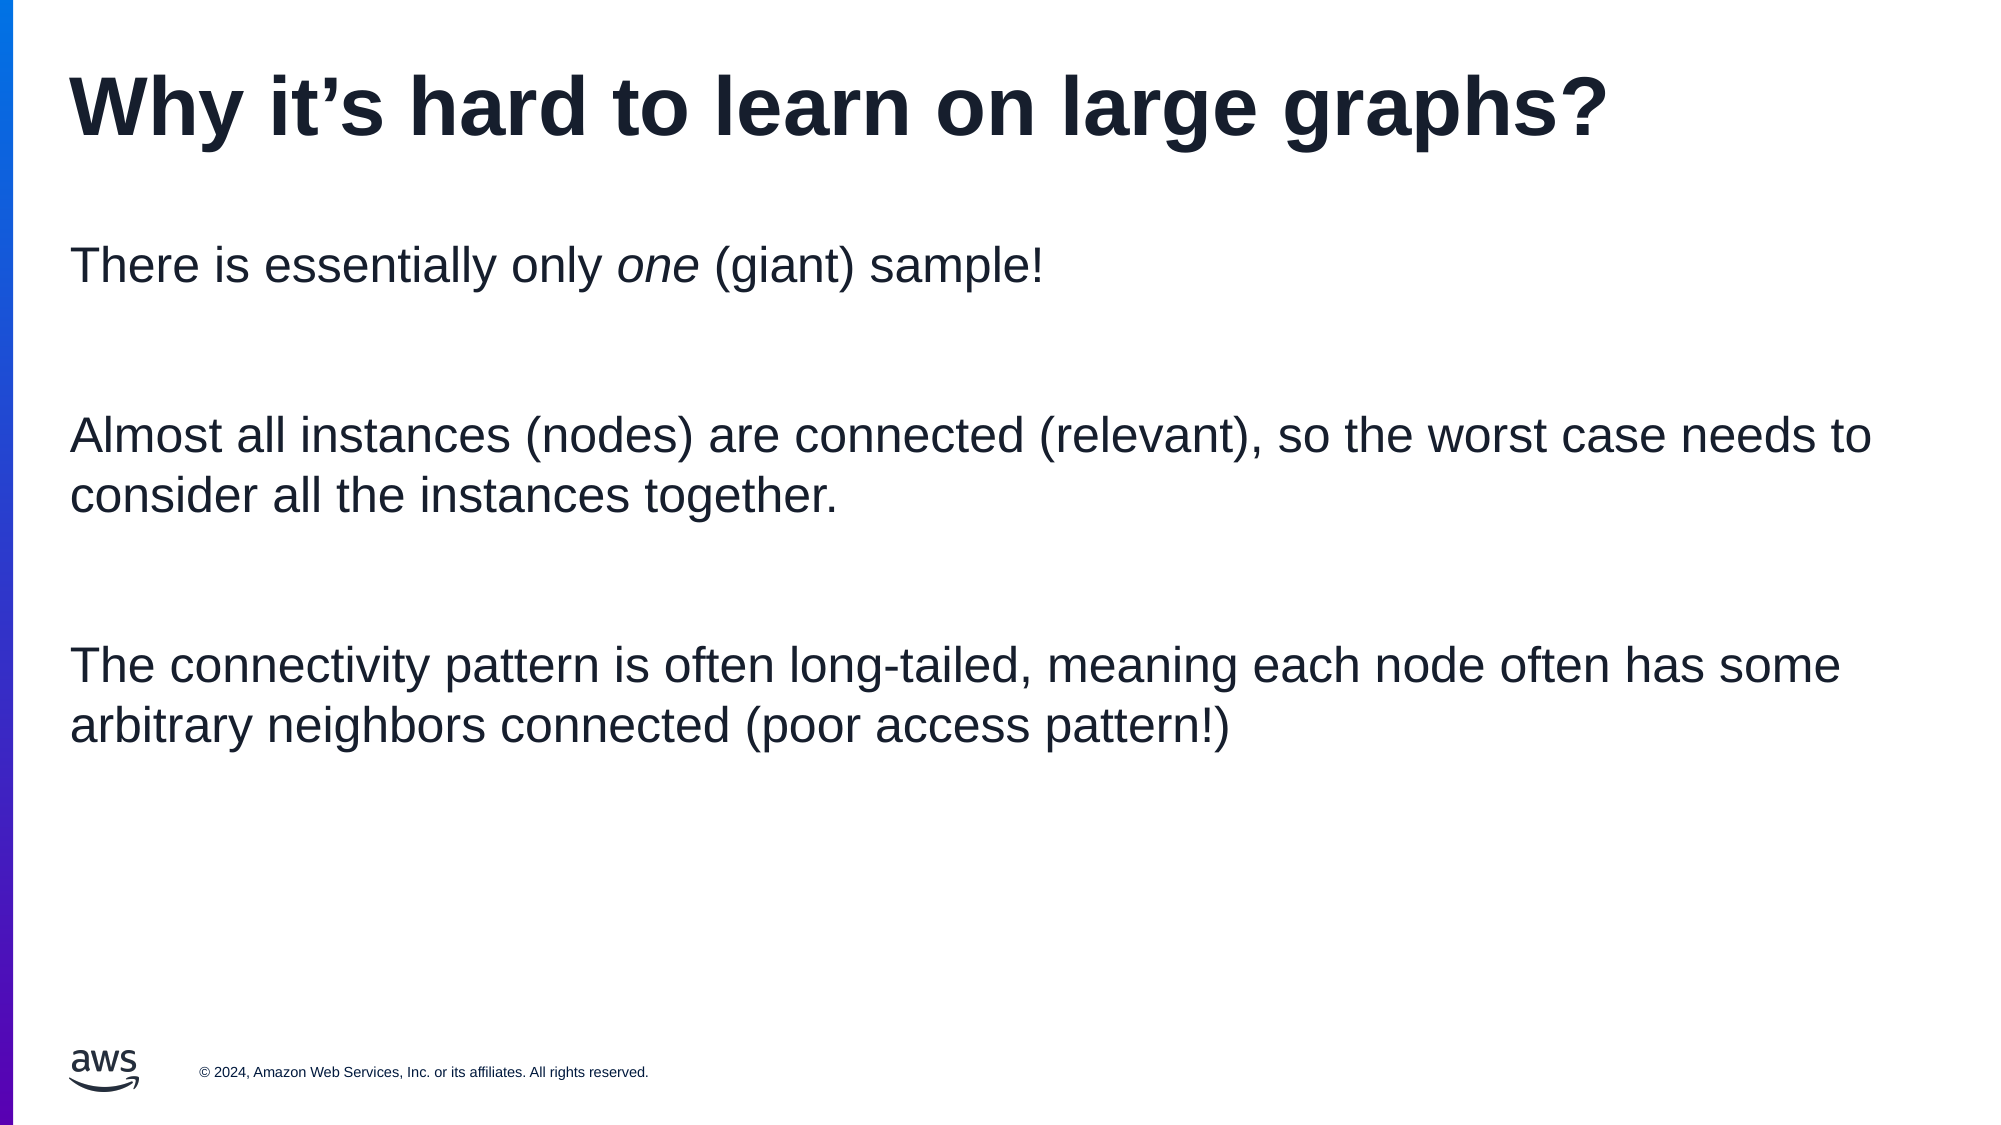

# Why it’s hard to learn on large graphs?
There is essentially only one (giant) sample!

Almost all instances (nodes) are connected (relevant), so the worst case needs to consider all the instances together.

The connectivity pattern is often long-tailed, meaning each node often has some arbitrary neighbors connected (poor access pattern!)